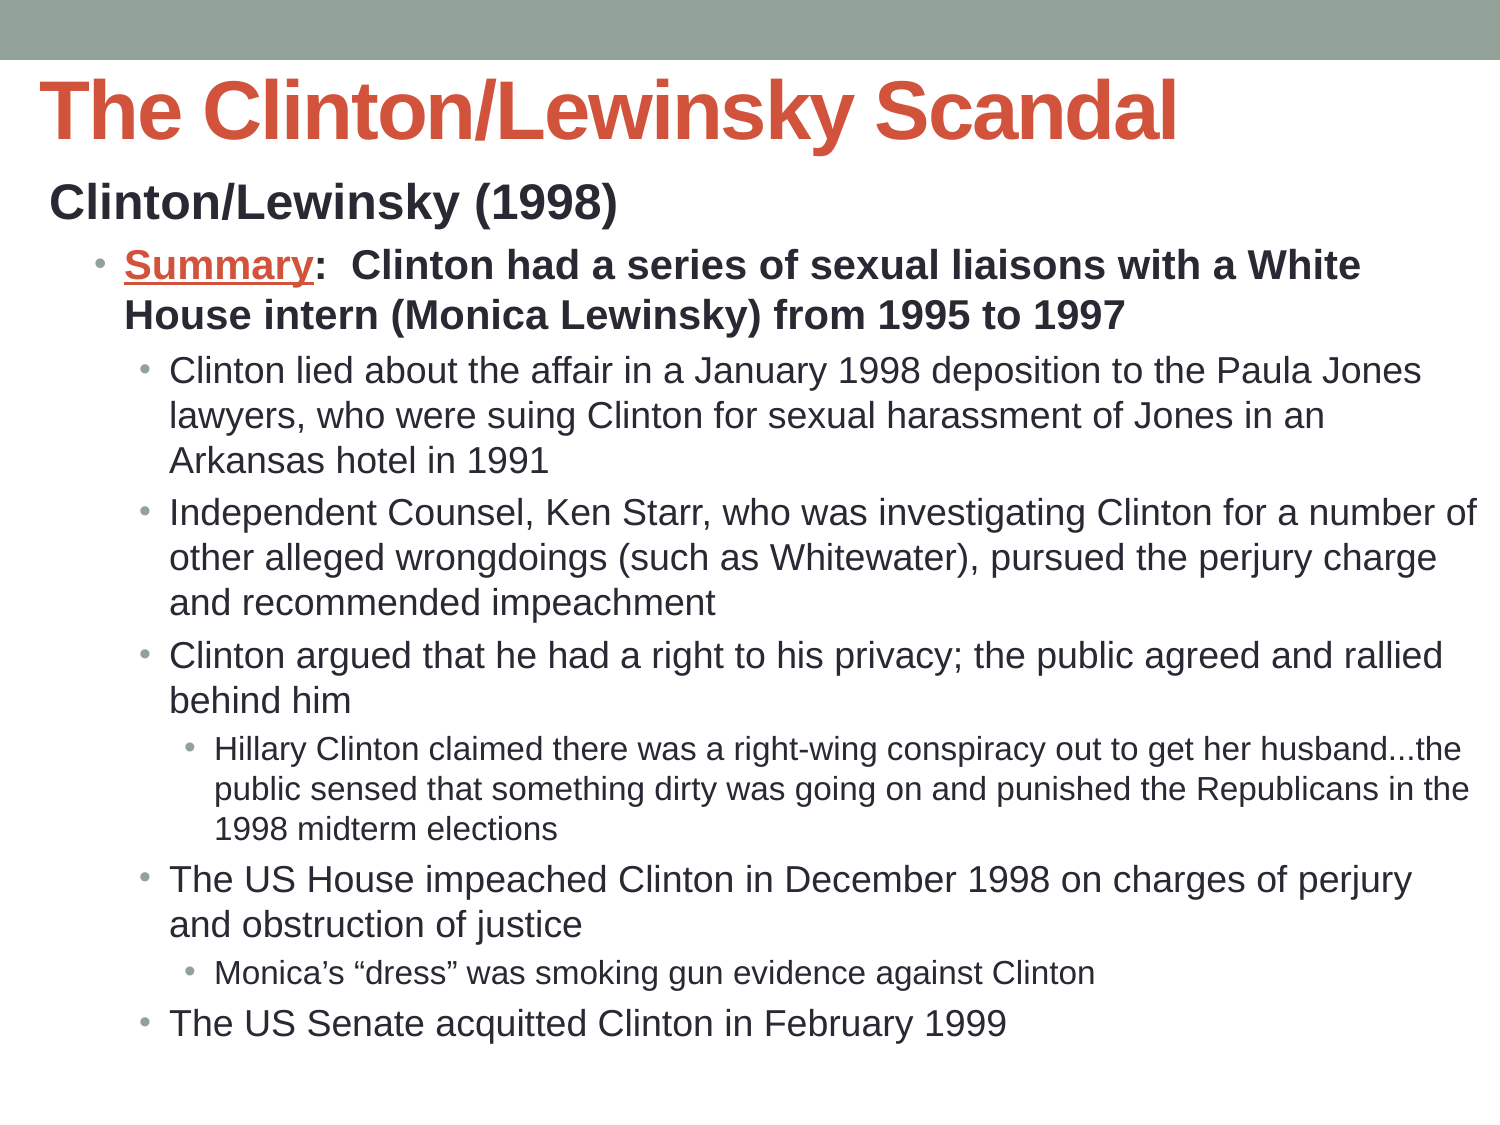

# The Clinton/Lewinsky Scandal
Clinton/Lewinsky (1998)
Summary:  Clinton had a series of sexual liaisons with a White House intern (Monica Lewinsky) from 1995 to 1997
Clinton lied about the affair in a January 1998 deposition to the Paula Jones lawyers, who were suing Clinton for sexual harassment of Jones in an Arkansas hotel in 1991
Independent Counsel, Ken Starr, who was investigating Clinton for a number of other alleged wrongdoings (such as Whitewater), pursued the perjury charge and recommended impeachment
Clinton argued that he had a right to his privacy; the public agreed and rallied behind him
Hillary Clinton claimed there was a right-wing conspiracy out to get her husband...the public sensed that something dirty was going on and punished the Republicans in the 1998 midterm elections
The US House impeached Clinton in December 1998 on charges of perjury and obstruction of justice
Monica’s “dress” was smoking gun evidence against Clinton
The US Senate acquitted Clinton in February 1999